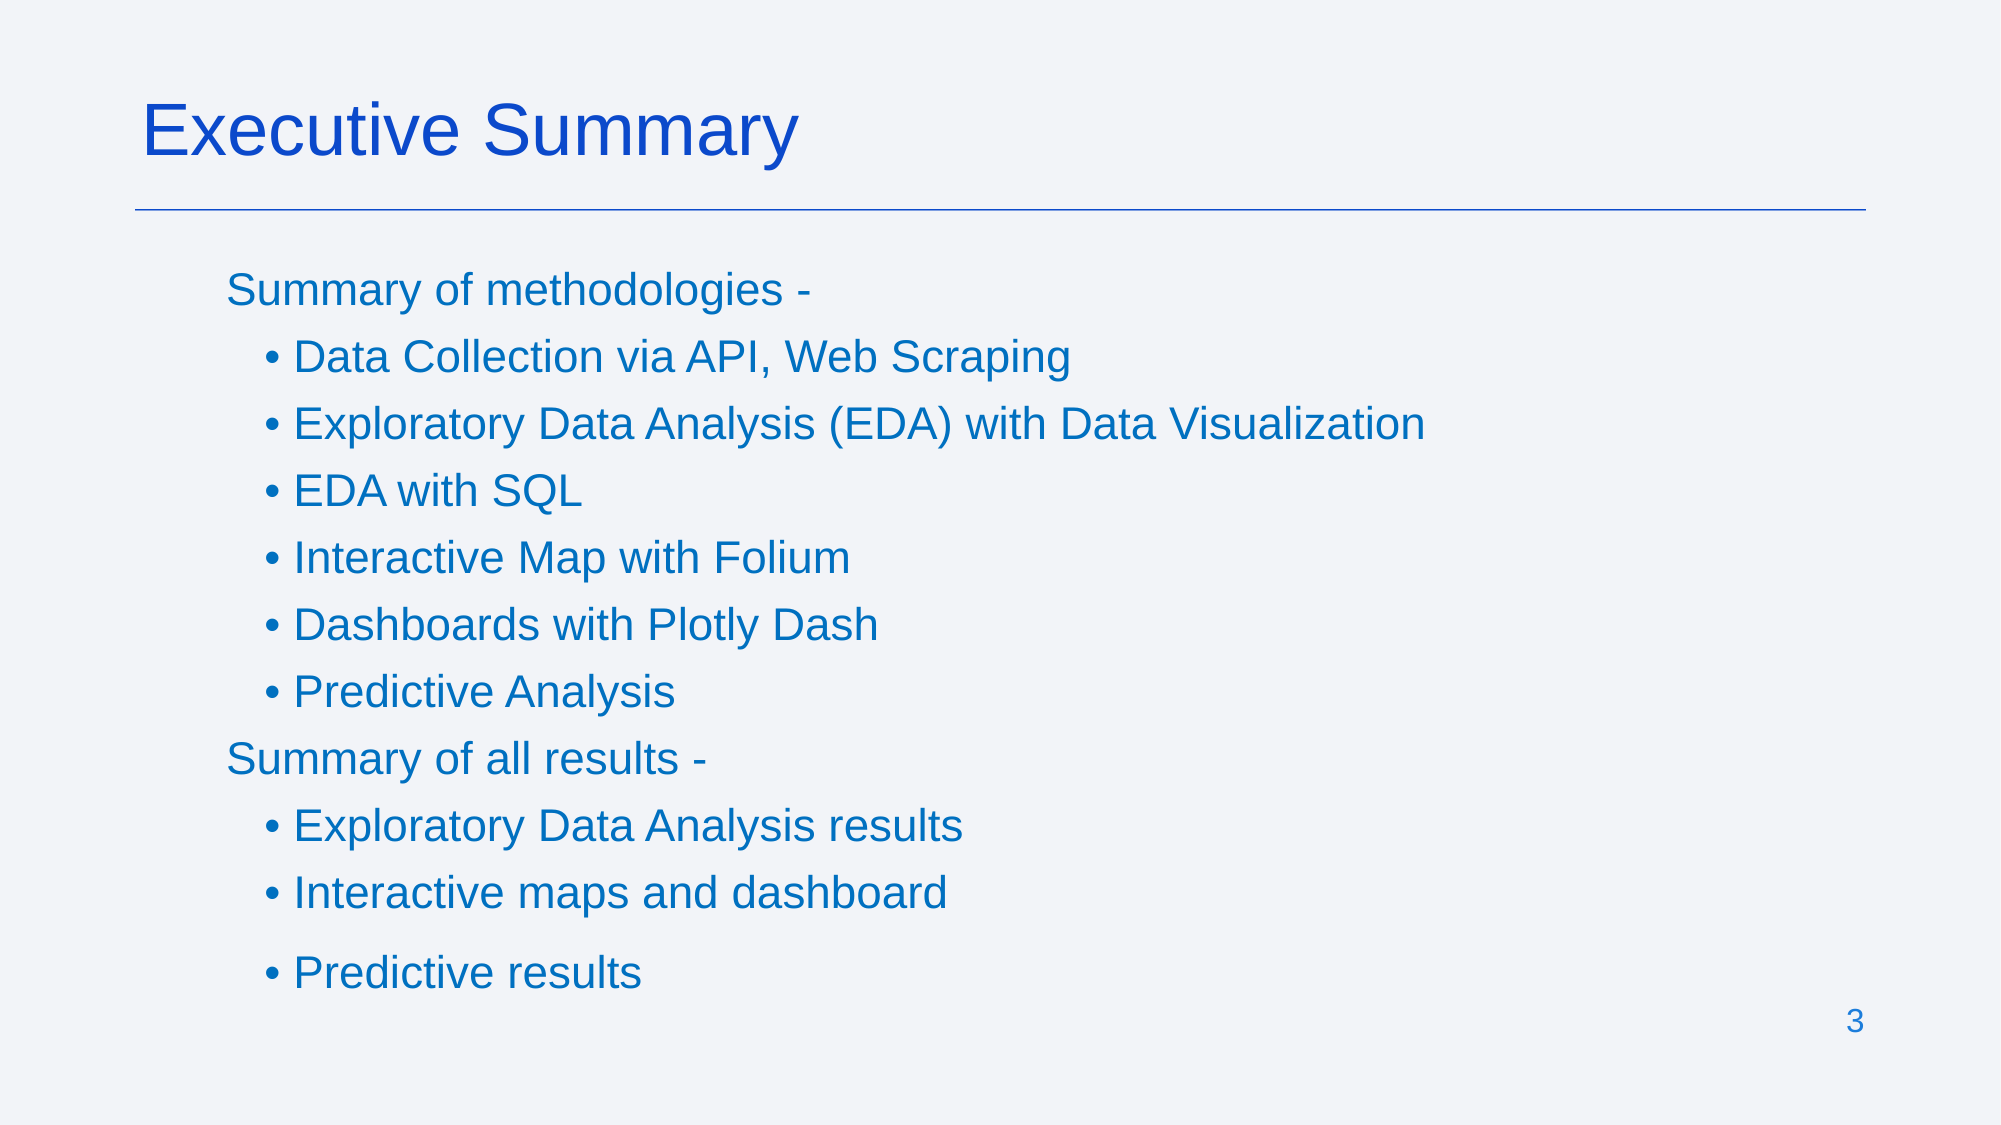

Executive Summary
Summary of methodologies -
   • Data Collection via API, Web Scraping
   • Exploratory Data Analysis (EDA) with Data Visualization
   • EDA with SQL
   • Interactive Map with Folium
   • Dashboards with Plotly Dash
   • Predictive Analysis
Summary of all results -
   • Exploratory Data Analysis results
   • Interactive maps and dashboard
   • Predictive results
3